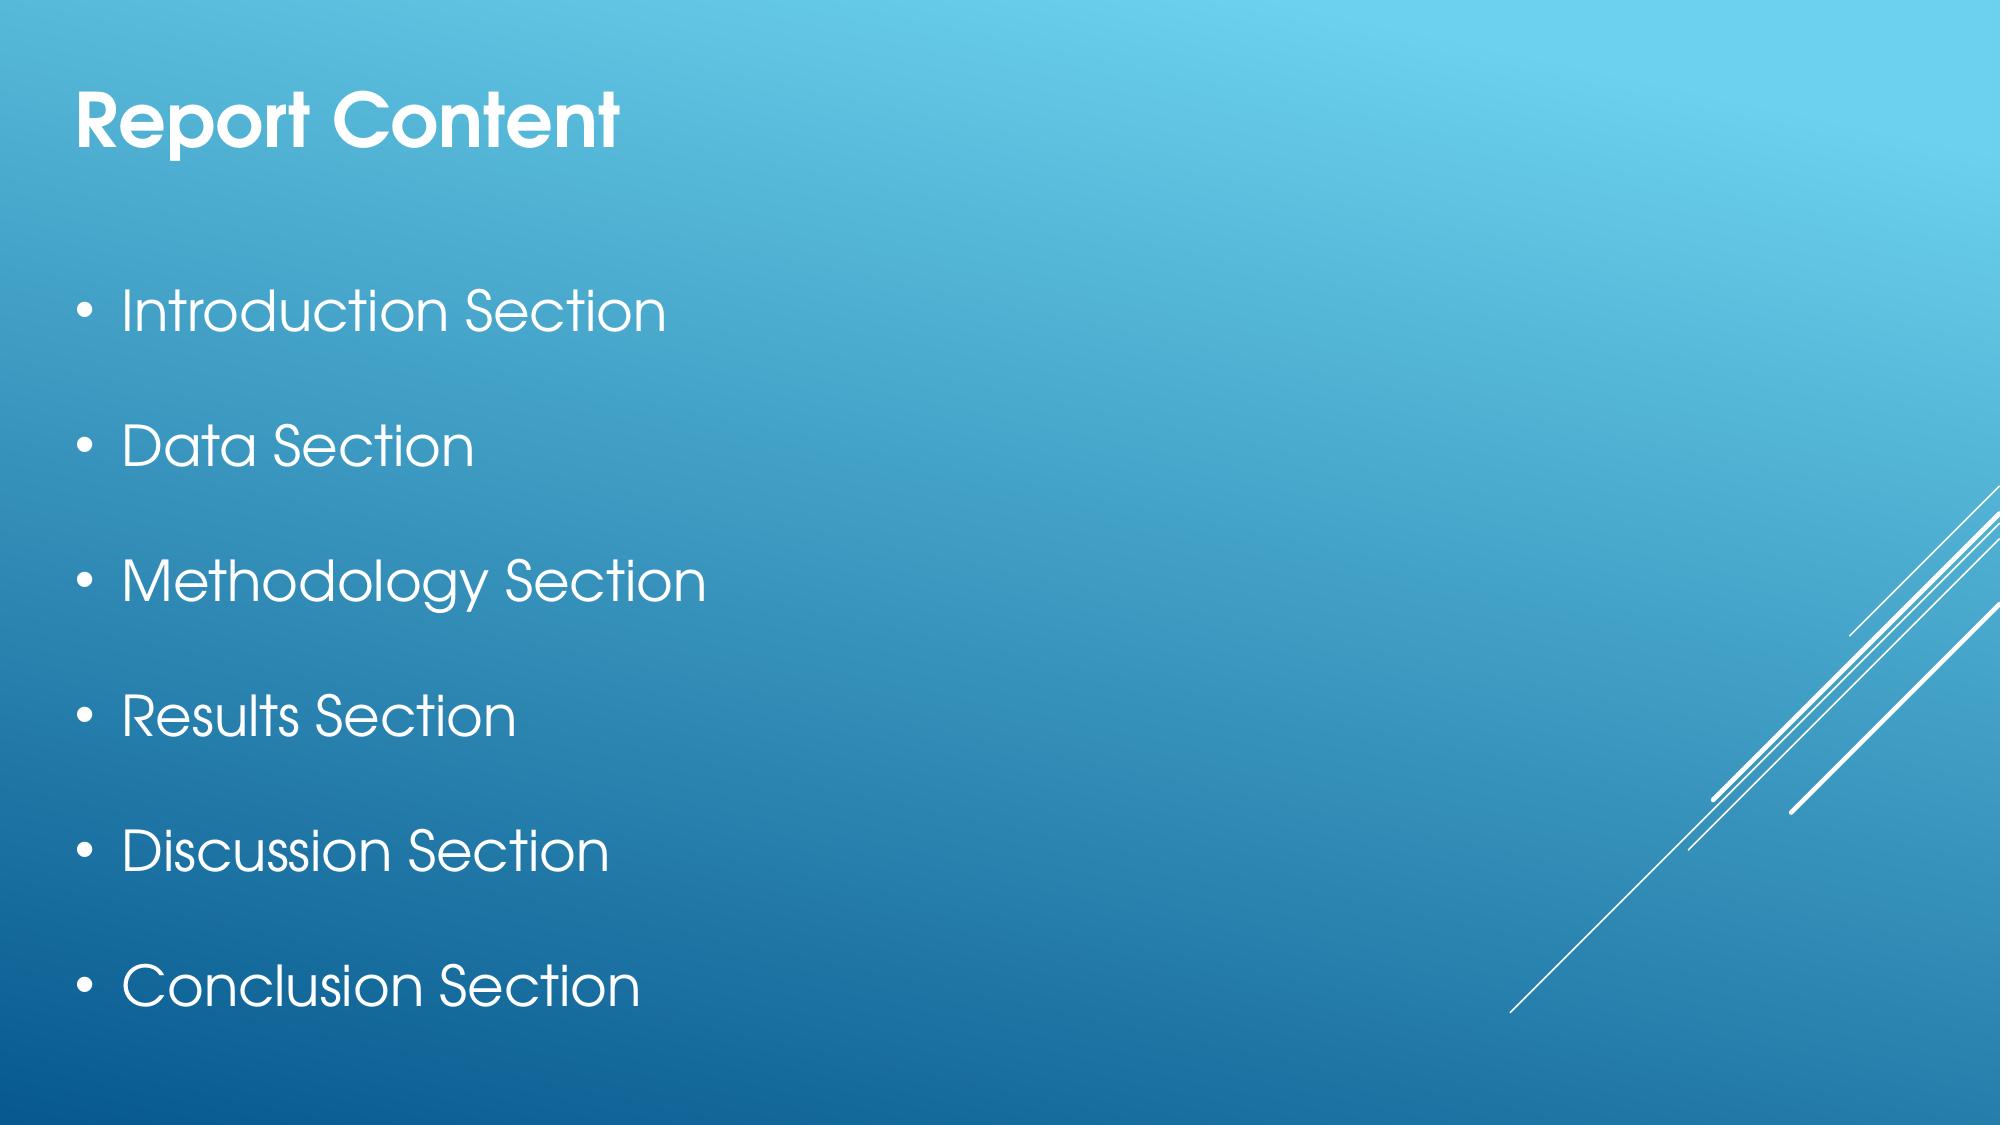

Report Content

Introduction Section
Data Section
Methodology Section
Results Section
Discussion Section
Conclusion Section